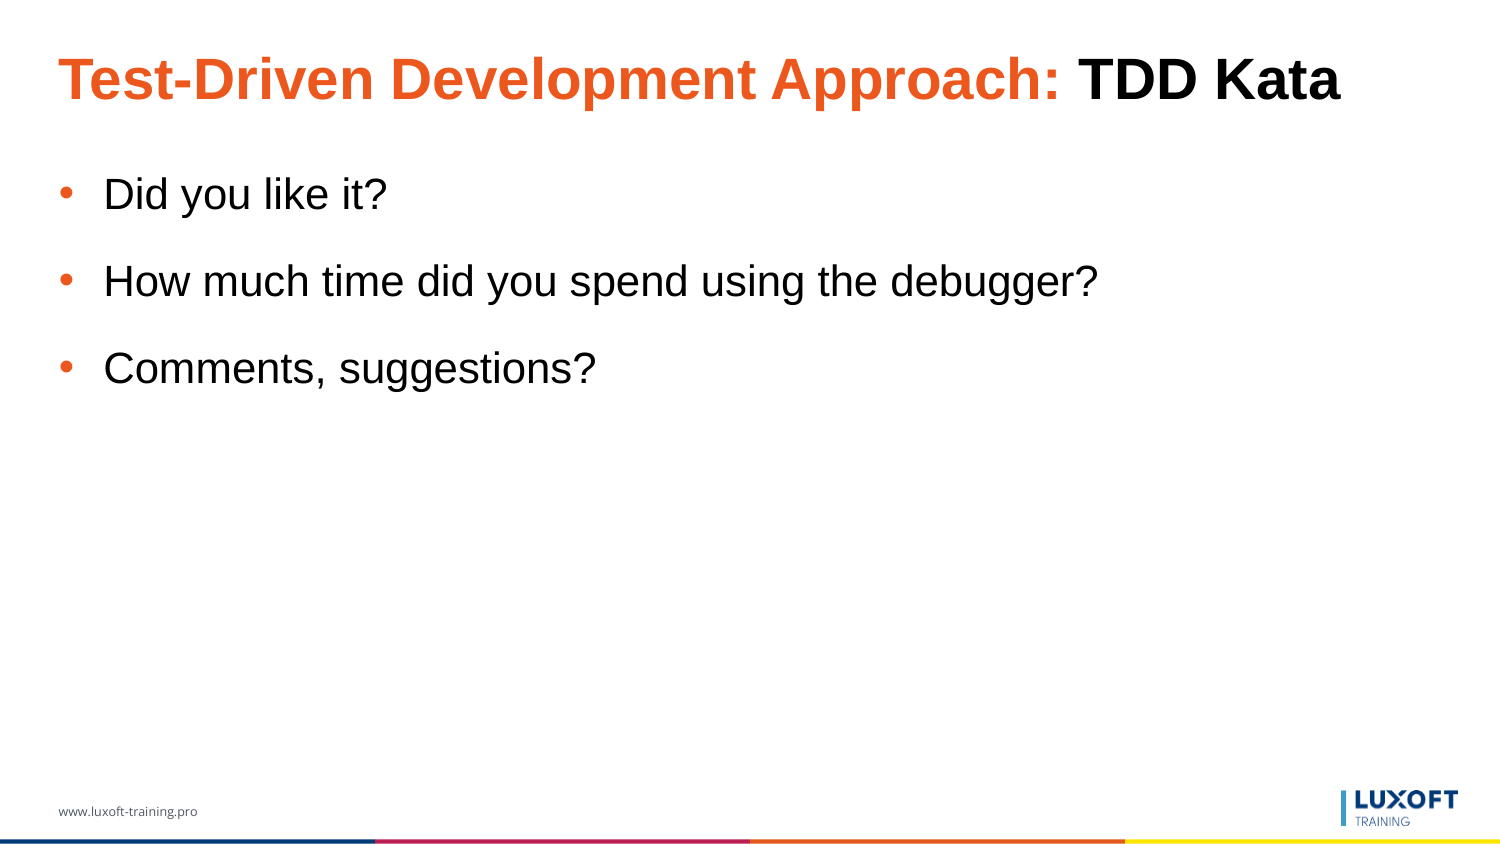

# Test-Driven Development Approach: TDD Kata
Did you like it?
How much time did you spend using the debugger?
Comments, suggestions?